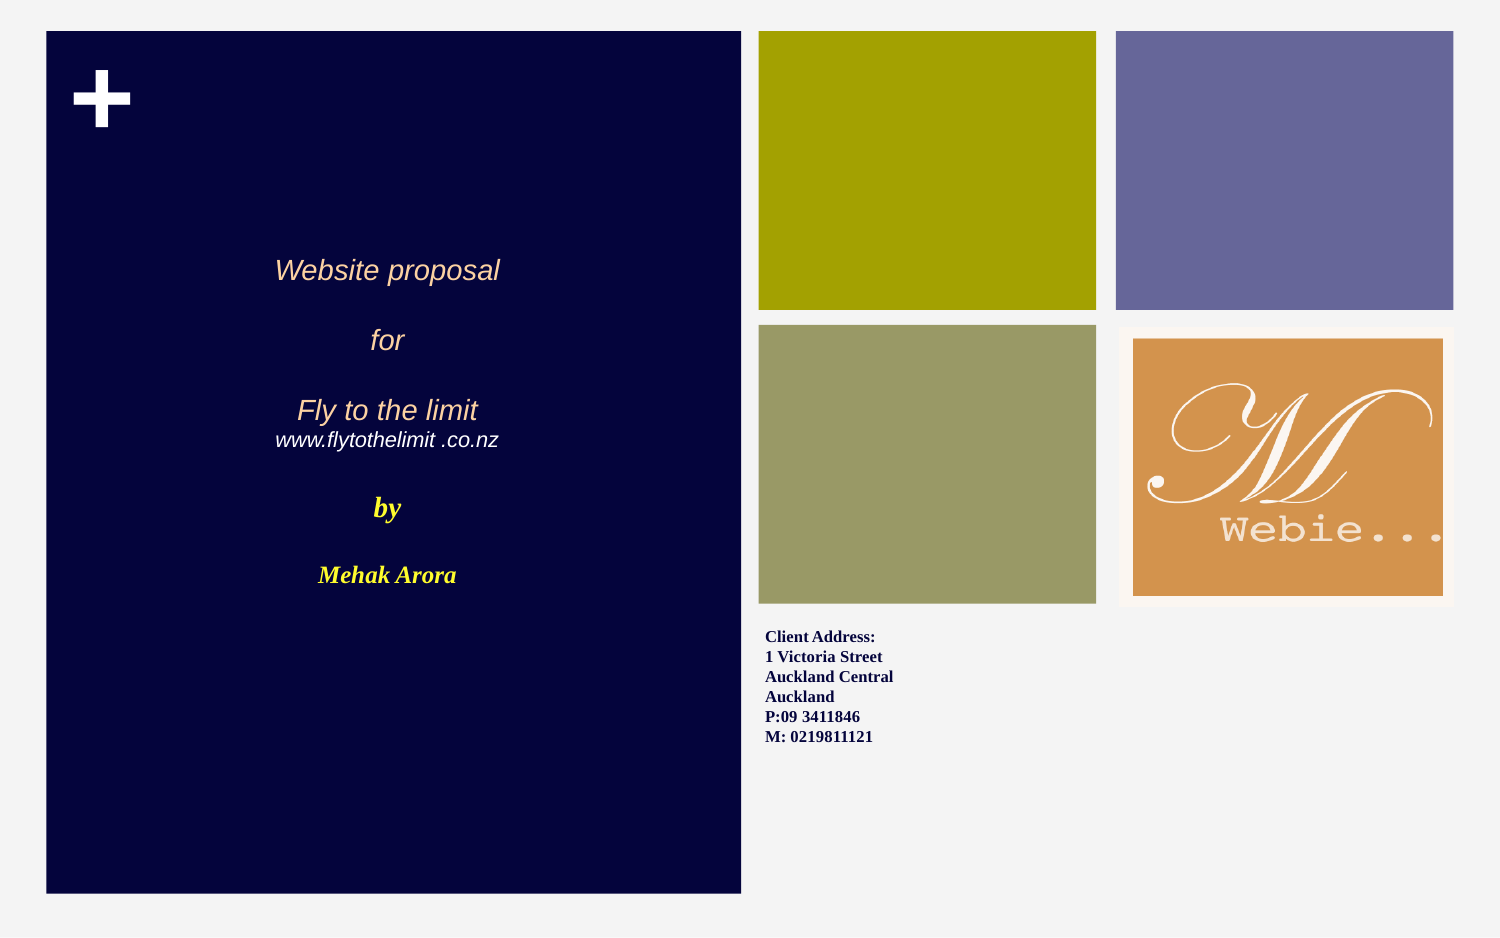

Website proposal

 for

Fly to the limit
www.flytothelimit .co.nz
by

Mehak Arora
Client Address:
1 Victoria Street
Auckland Central
Auckland
P:09 3411846
M: 0219811121